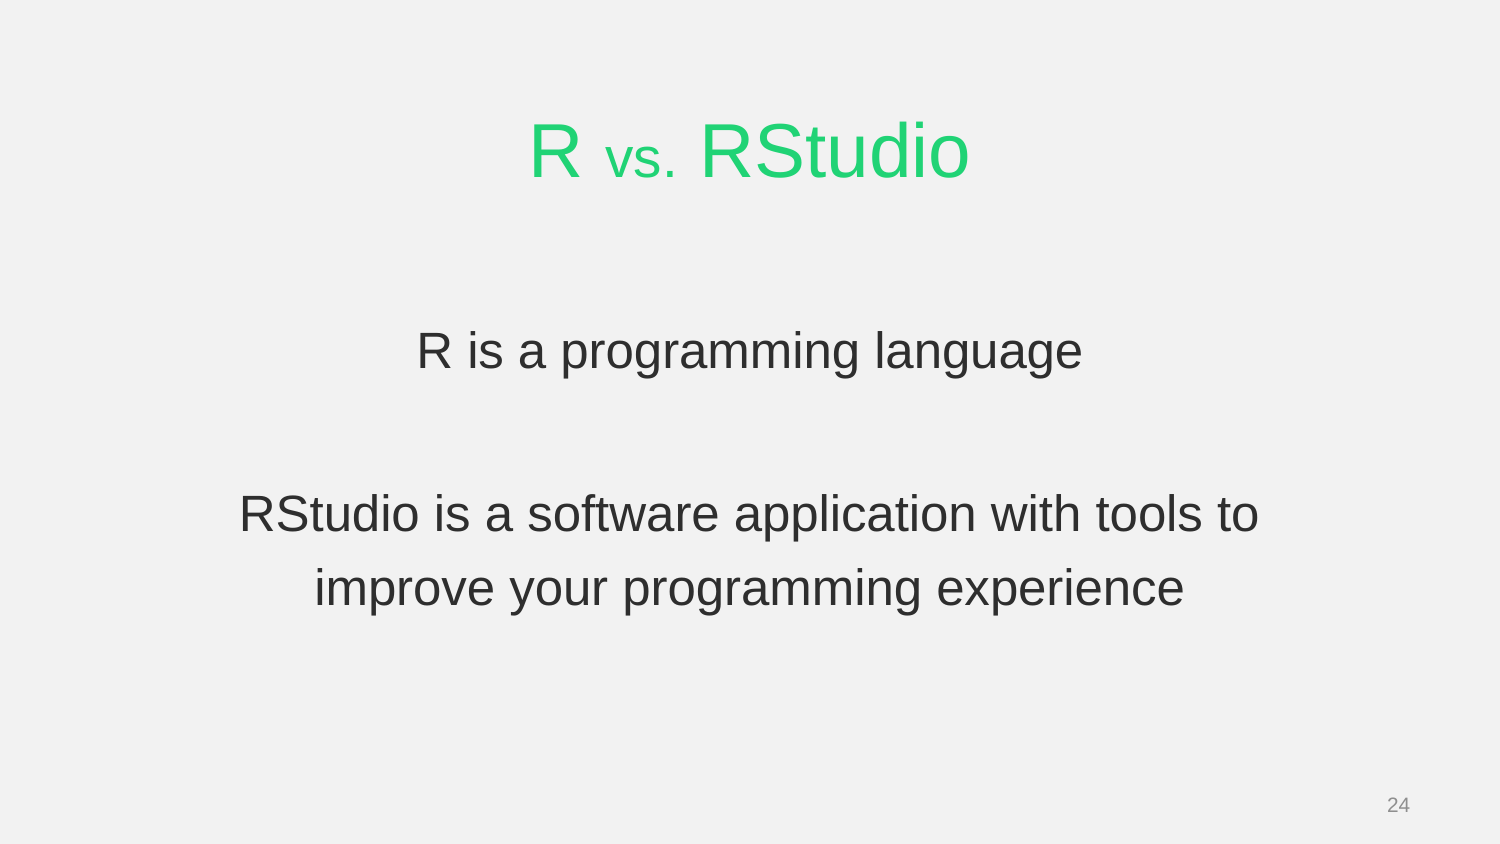

# R vs. RStudio

R is a programming language

RStudio is a software application with tools to improve your programming experience
24